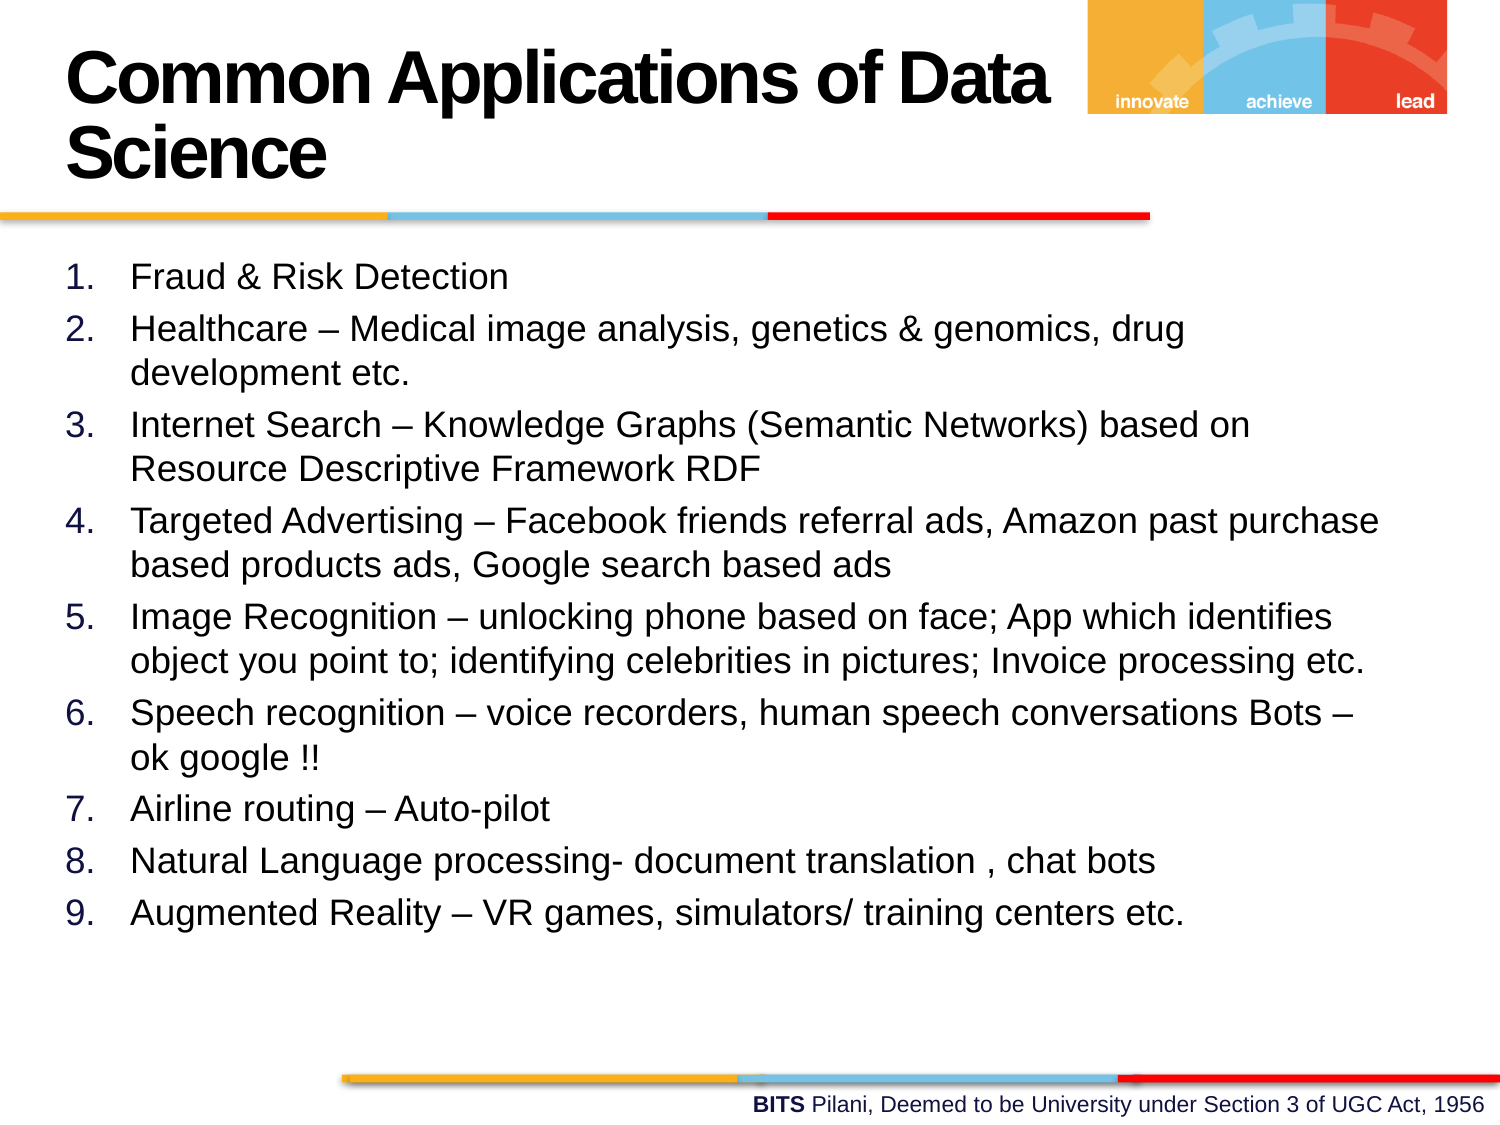

Common Applications of Data Science
Fraud & Risk Detection
Healthcare – Medical image analysis, genetics & genomics, drug development etc.
Internet Search – Knowledge Graphs (Semantic Networks) based on Resource Descriptive Framework RDF
Targeted Advertising – Facebook friends referral ads, Amazon past purchase based products ads, Google search based ads
Image Recognition – unlocking phone based on face; App which identifies object you point to; identifying celebrities in pictures; Invoice processing etc.
Speech recognition – voice recorders, human speech conversations Bots – ok google !!
Airline routing – Auto-pilot
Natural Language processing- document translation , chat bots
Augmented Reality – VR games, simulators/ training centers etc.